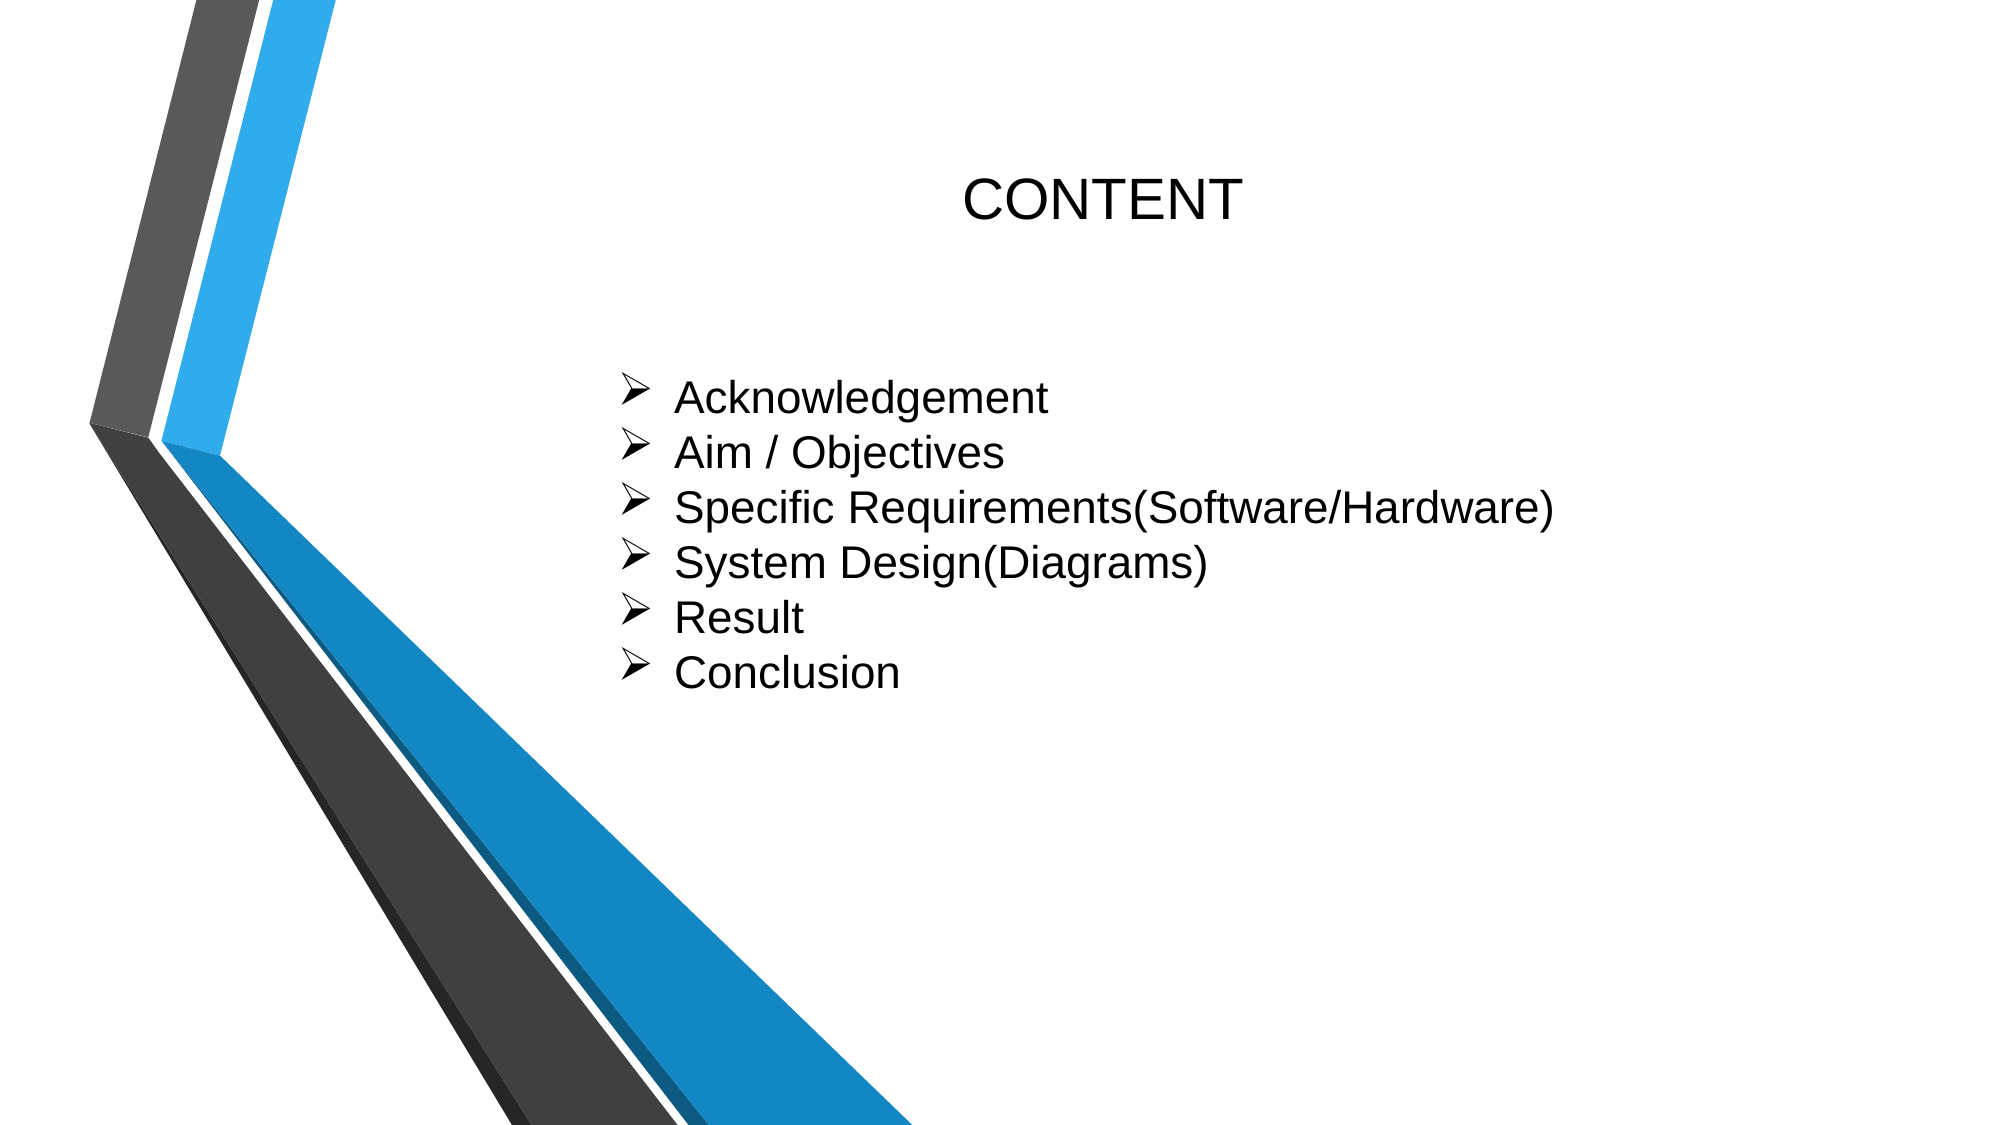

CONTENT

Acknowledgement
Aim / Objectives
Specific Requirements(Software/Hardware)
System Design(Diagrams)
Result
Conclusion